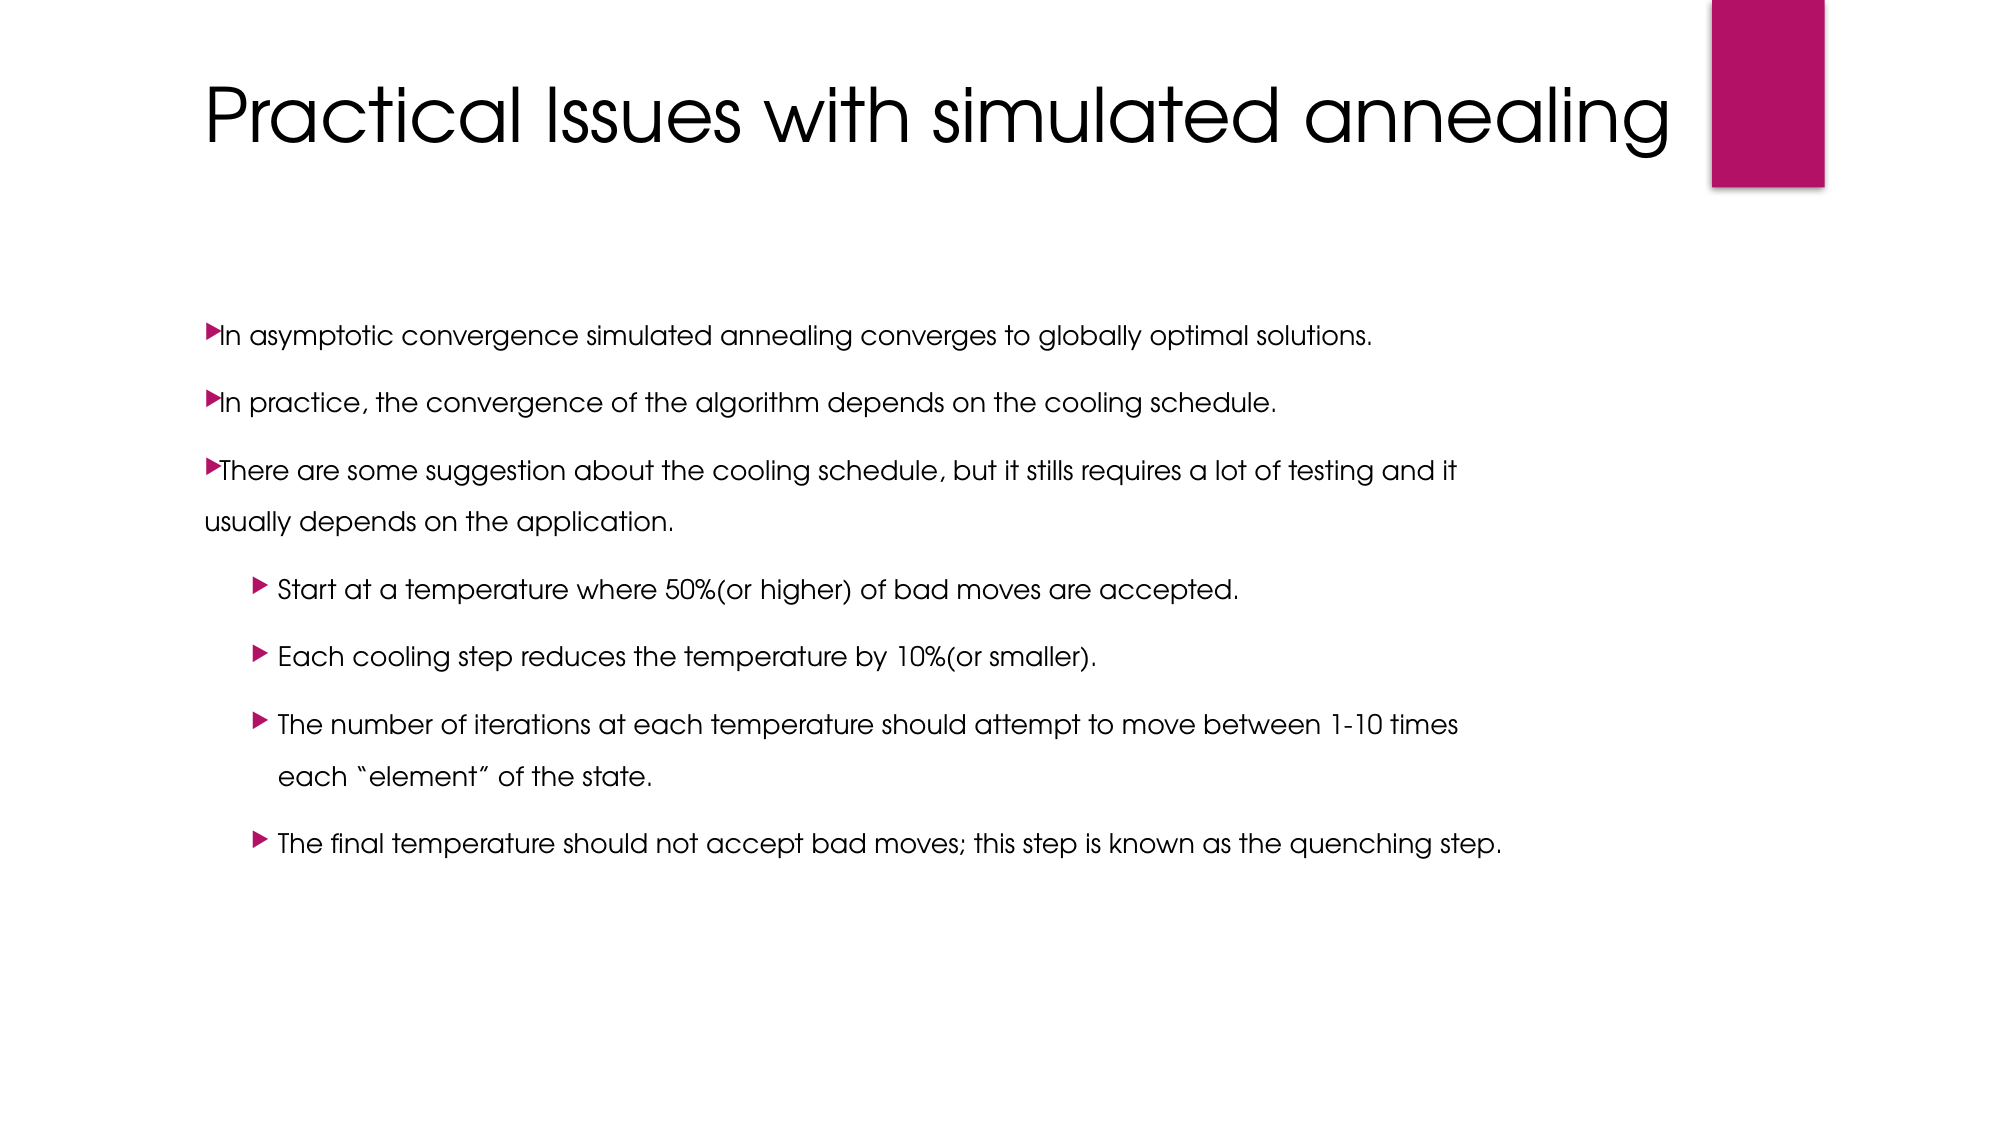

# Practical Issues with simulated annealing
In asymptotic convergence simulated annealing converges to globally optimal solutions.
In practice, the convergence of the algorithm depends on the cooling schedule.
There are some suggestion about the cooling schedule, but it stills requires a lot of testing and it usually depends on the application.
Start at a temperature where 50%(or higher) of bad moves are accepted.
Each cooling step reduces the temperature by 10%(or smaller).
The number of iterations at each temperature should attempt to move between 1-10 times each “element” of the state.
The final temperature should not accept bad moves; this step is known as the quenching step.